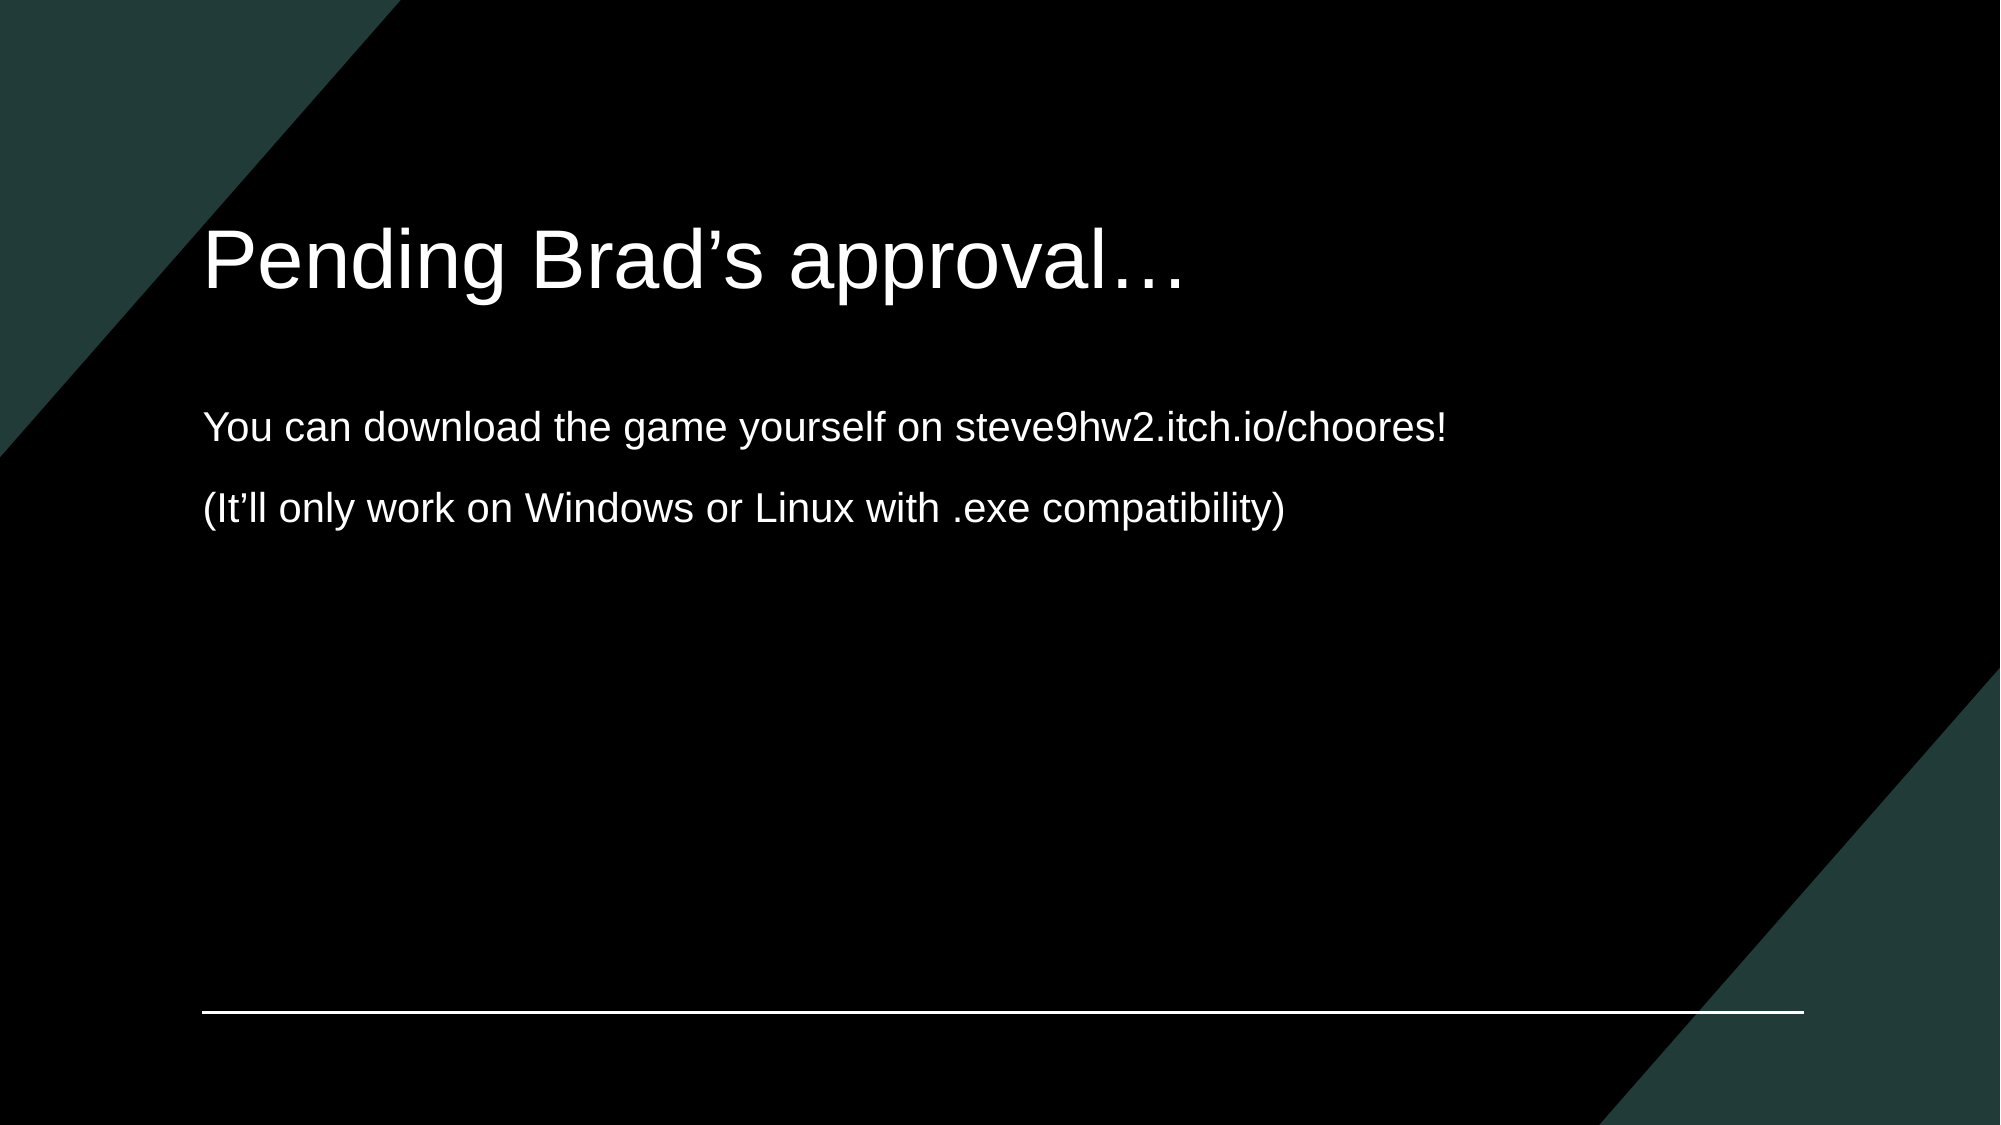

# Pending Brad’s approval…
You can download the game yourself on steve9hw2.itch.io/choores!
(It’ll only work on Windows or Linux with .exe compatibility)